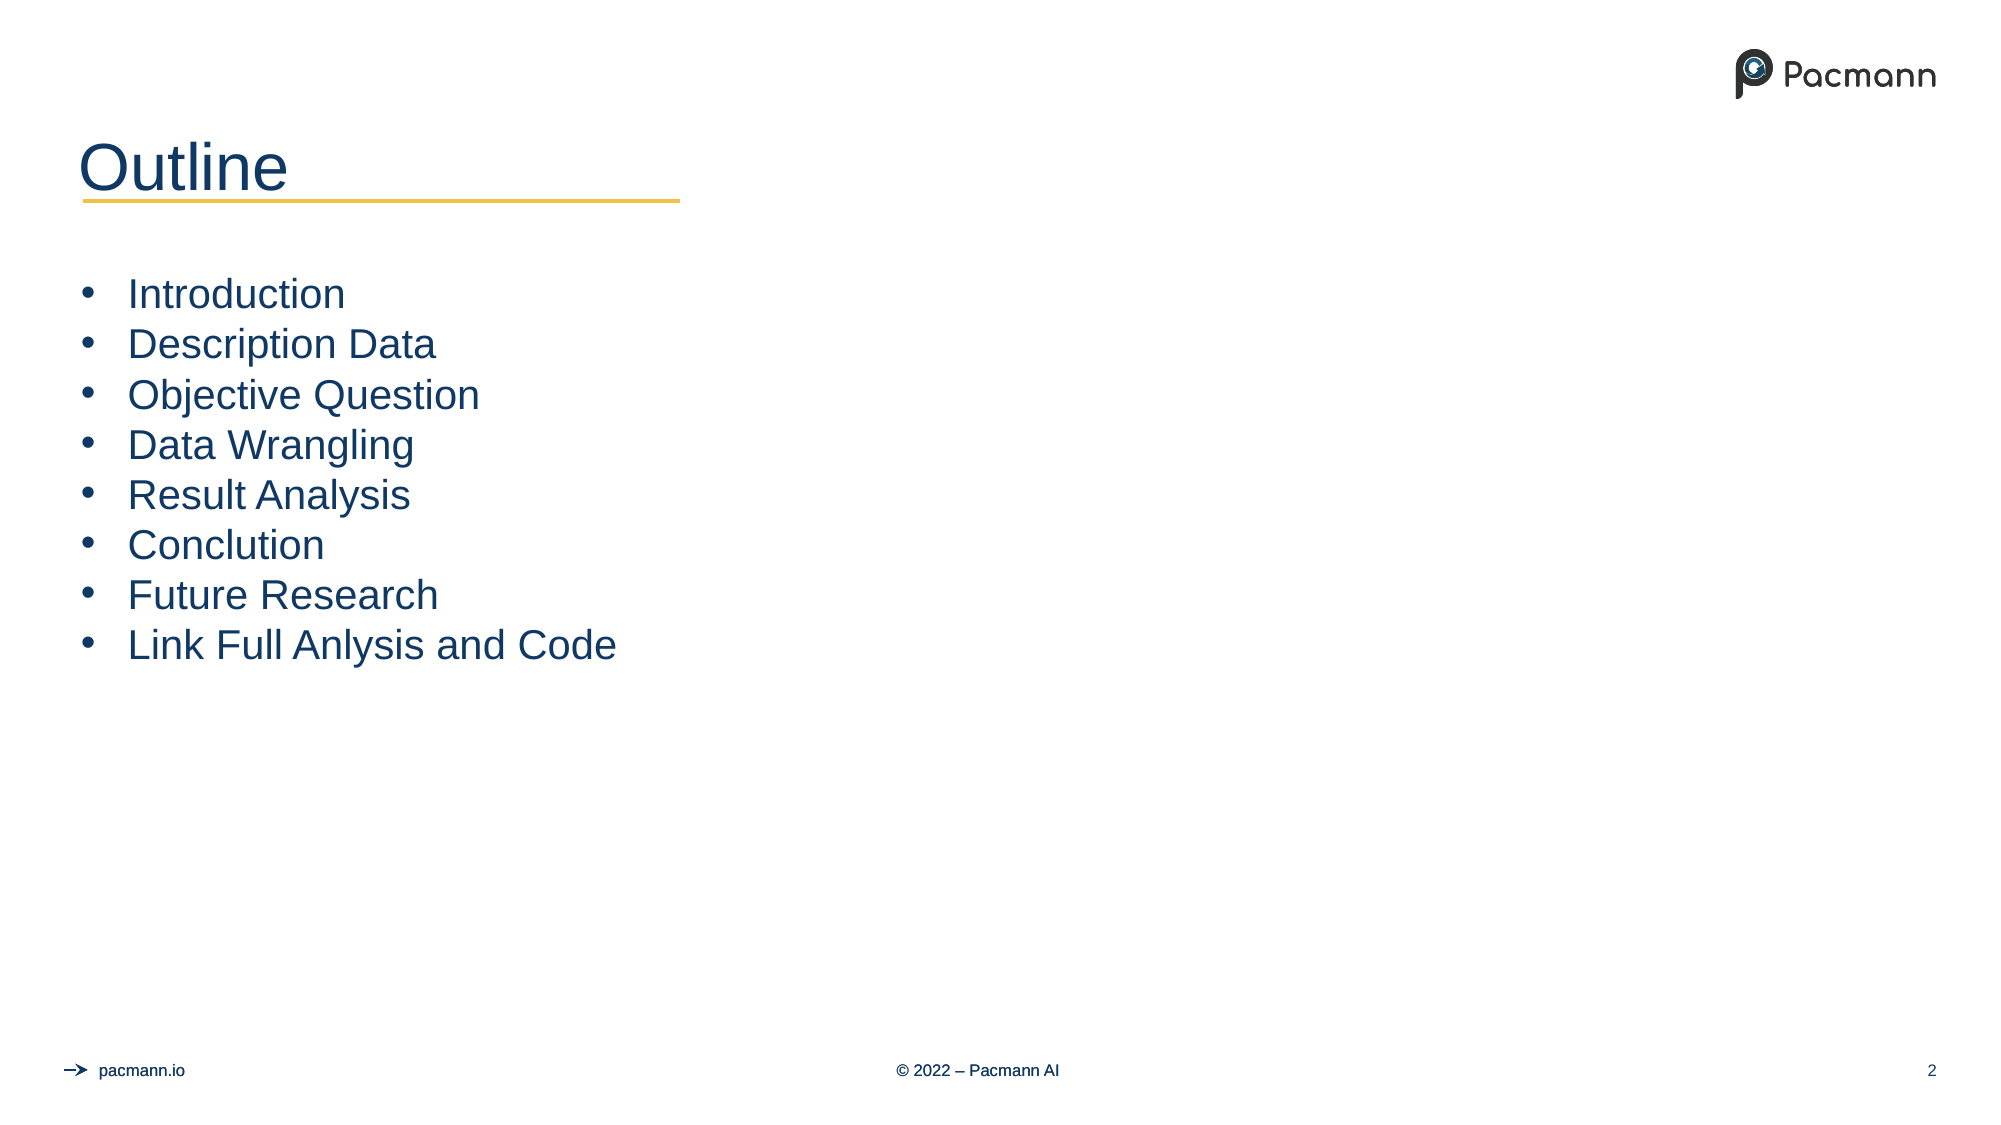

# Outline
Introduction
Description Data
Objective Question
Data Wrangling
Result Analysis
Conclution
Future Research
Link Full Anlysis and Code